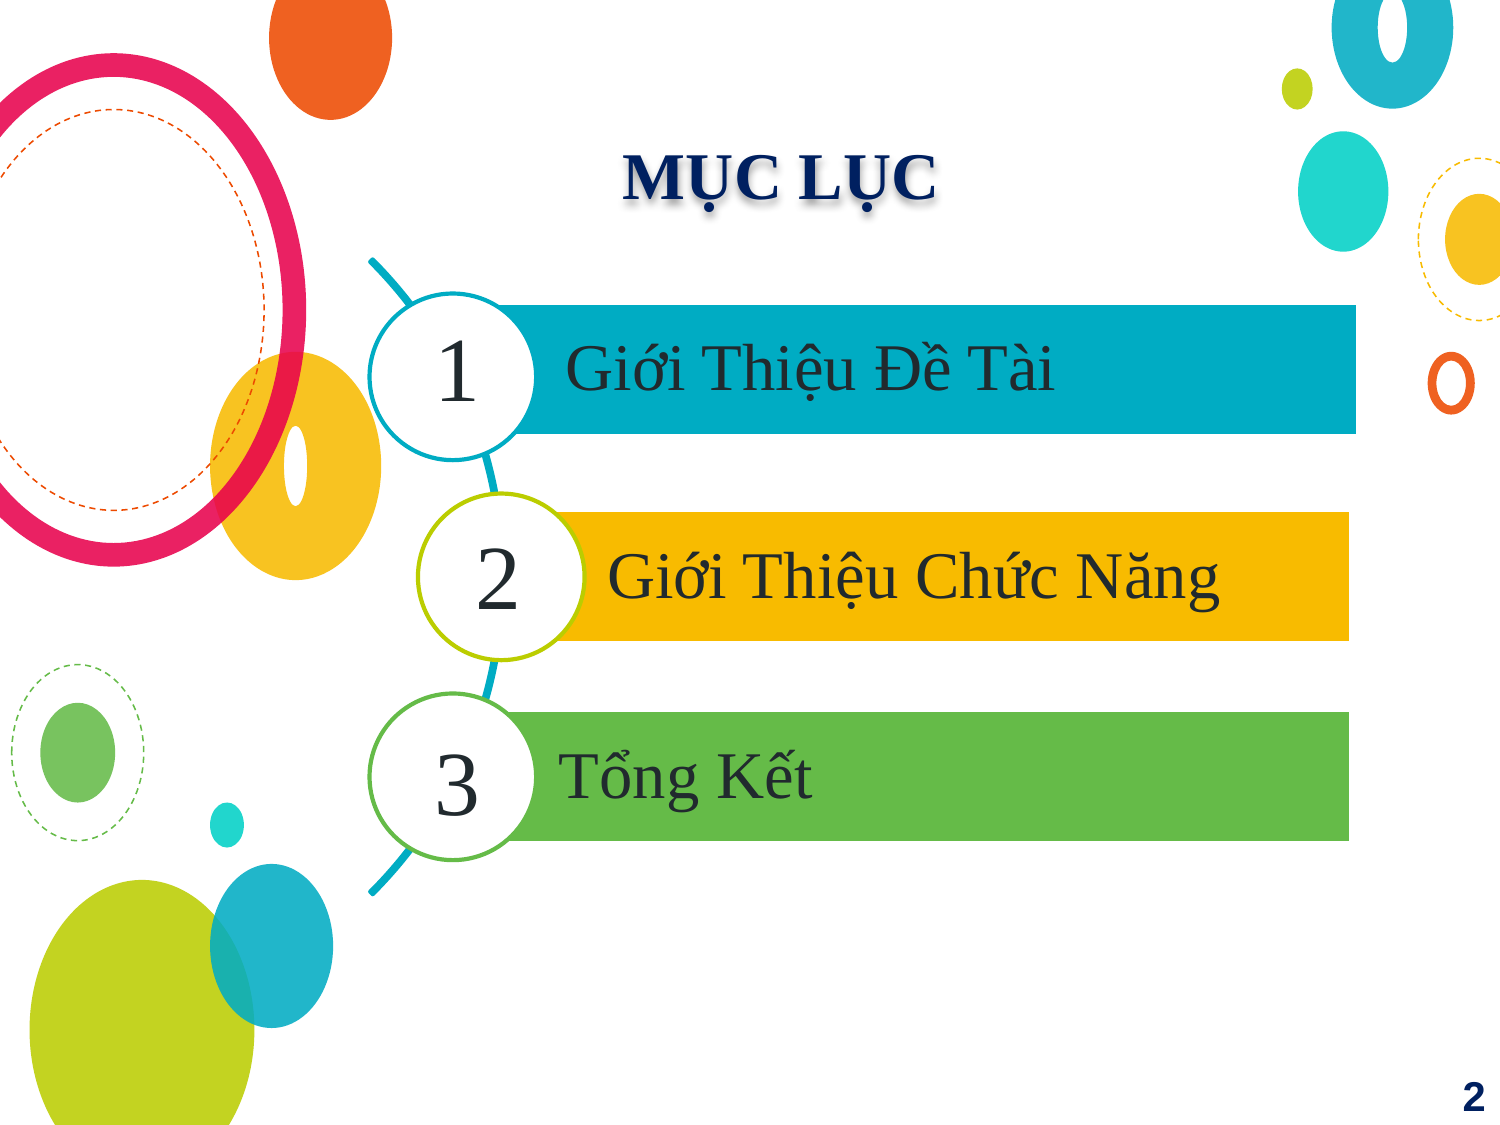

MỤC LỤC
Giới Thiệu Đề Tài
Giới Thiệu Chức Năng
Tổng Kết
1
2
3
2